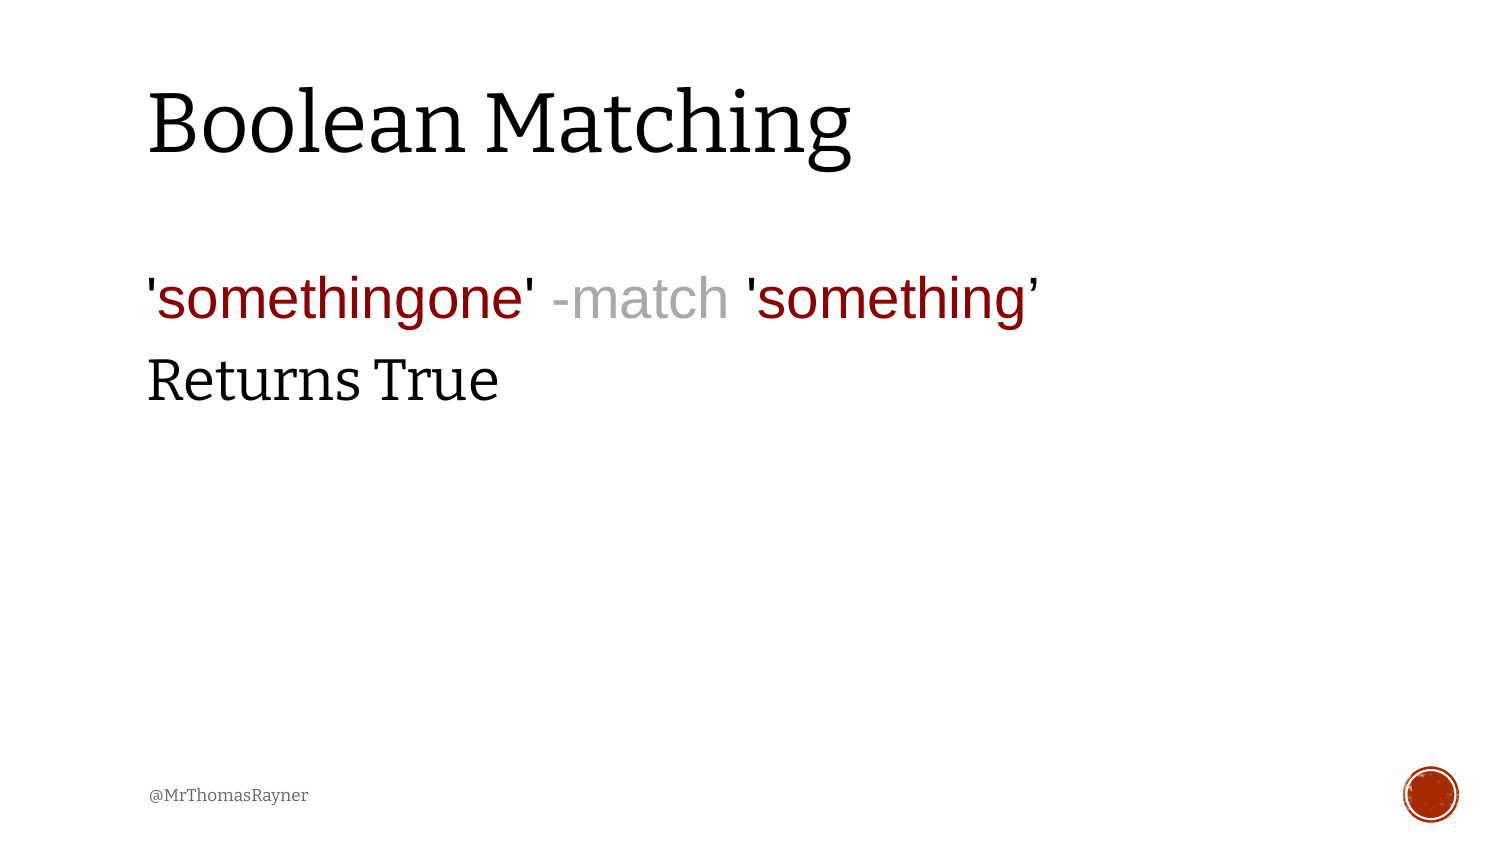

# Boolean Matching
'somethingone' -match 'something’
Returns True

@MrThomasRayner